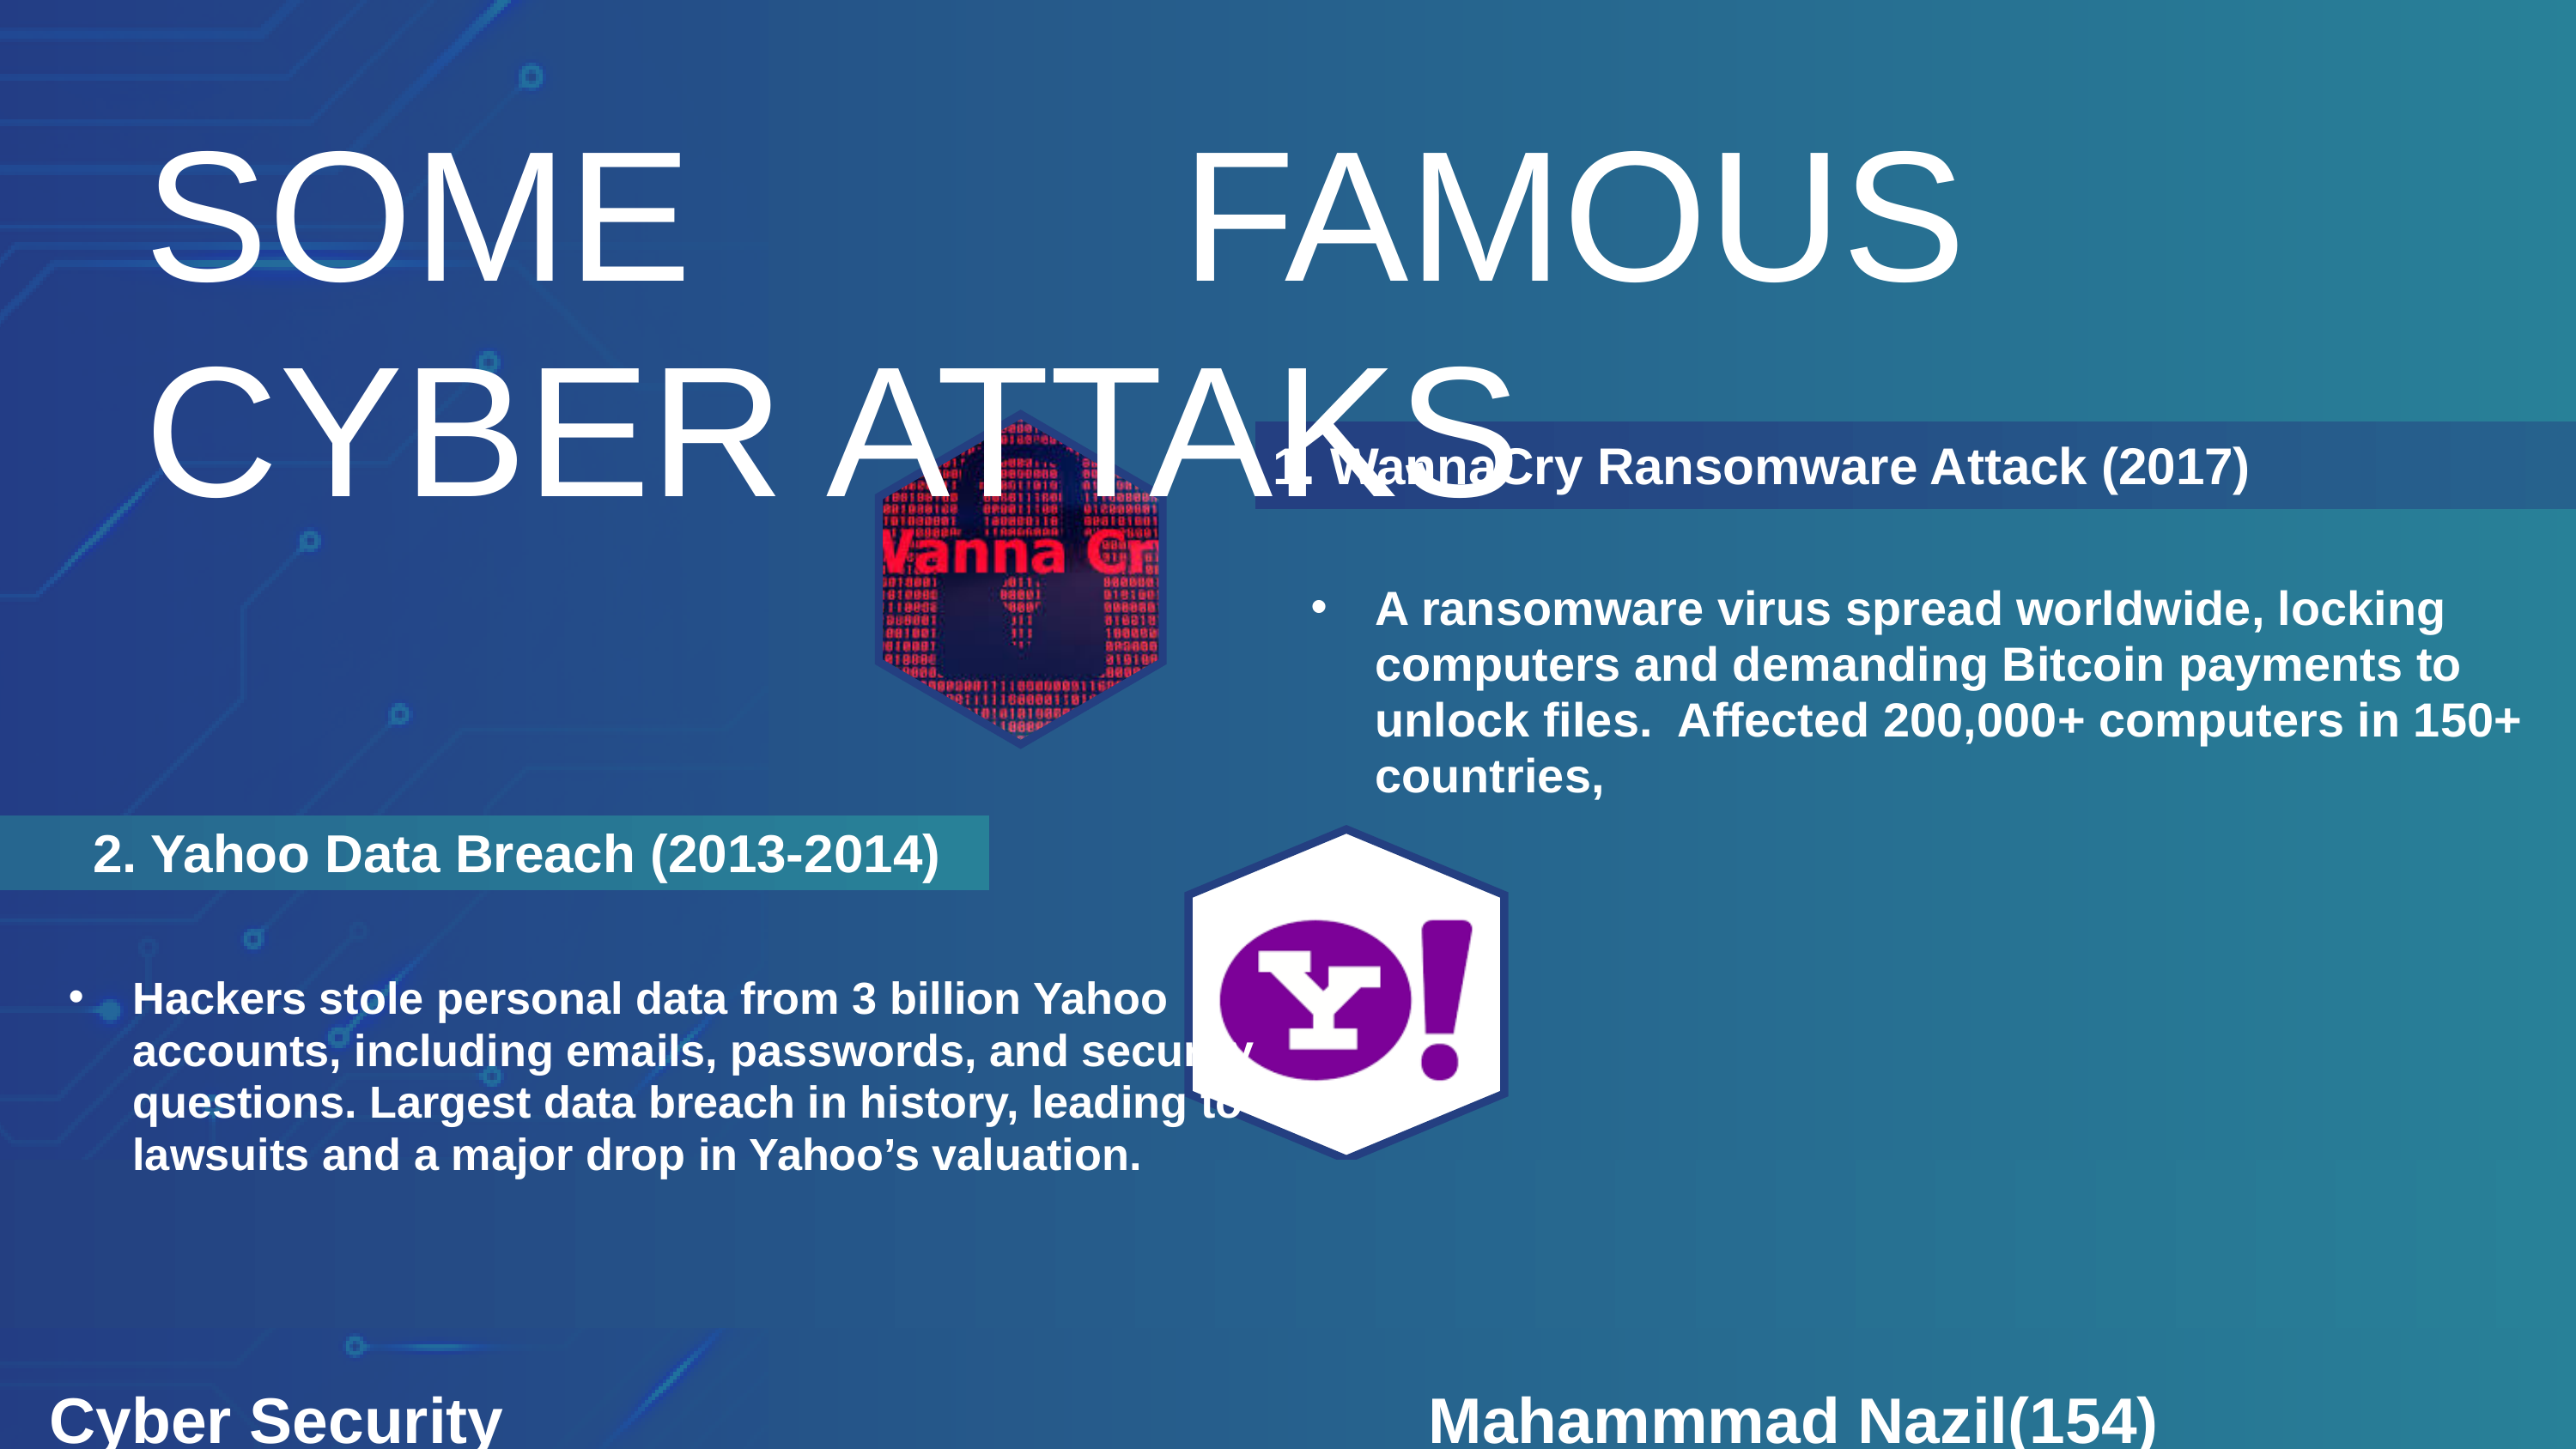

SOME FAMOUS CYBER ATTAKS

1. WannaCry Ransomware Attack (2017)
A ransomware virus spread worldwide, locking computers and demanding Bitcoin payments to unlock files.  Affected 200,000+ computers in 150+ countries,

2. Yahoo Data Breach (2013-2014)

Hackers stole personal data from 3 billion Yahoo accounts, including emails, passwords, and security questions. Largest data breach in history, leading to lawsuits and a major drop in Yahoo’s valuation.

Cyber Security                                                    Mahammmad Nazil(154)                                                                             09